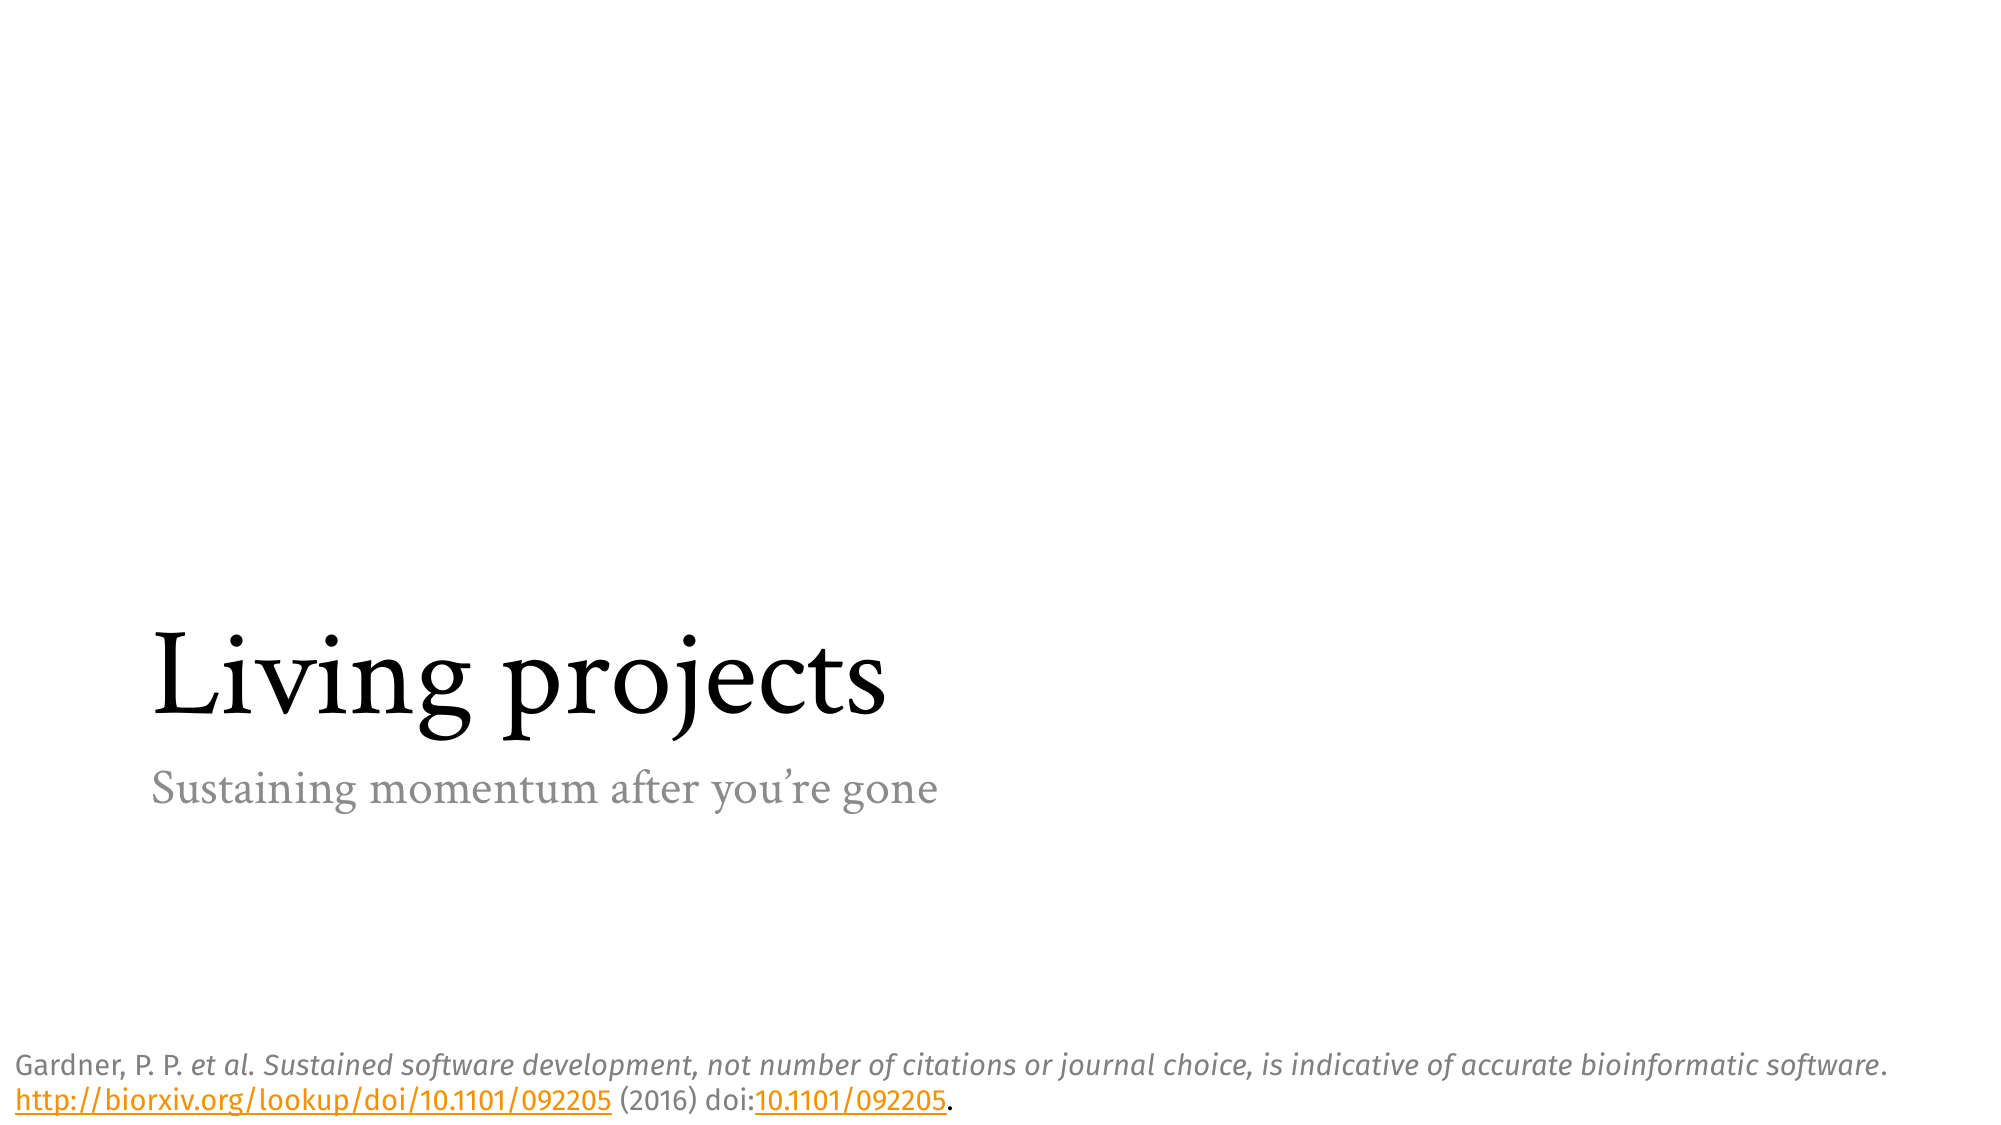

# Living projects
Sustaining momentum after you’re gone
Gardner, P. P. et al. Sustained software development, not number of citations or journal choice, is indicative of accurate bioinformatic software. http://biorxiv.org/lookup/doi/10.1101/092205 (2016) doi:10.1101/092205.